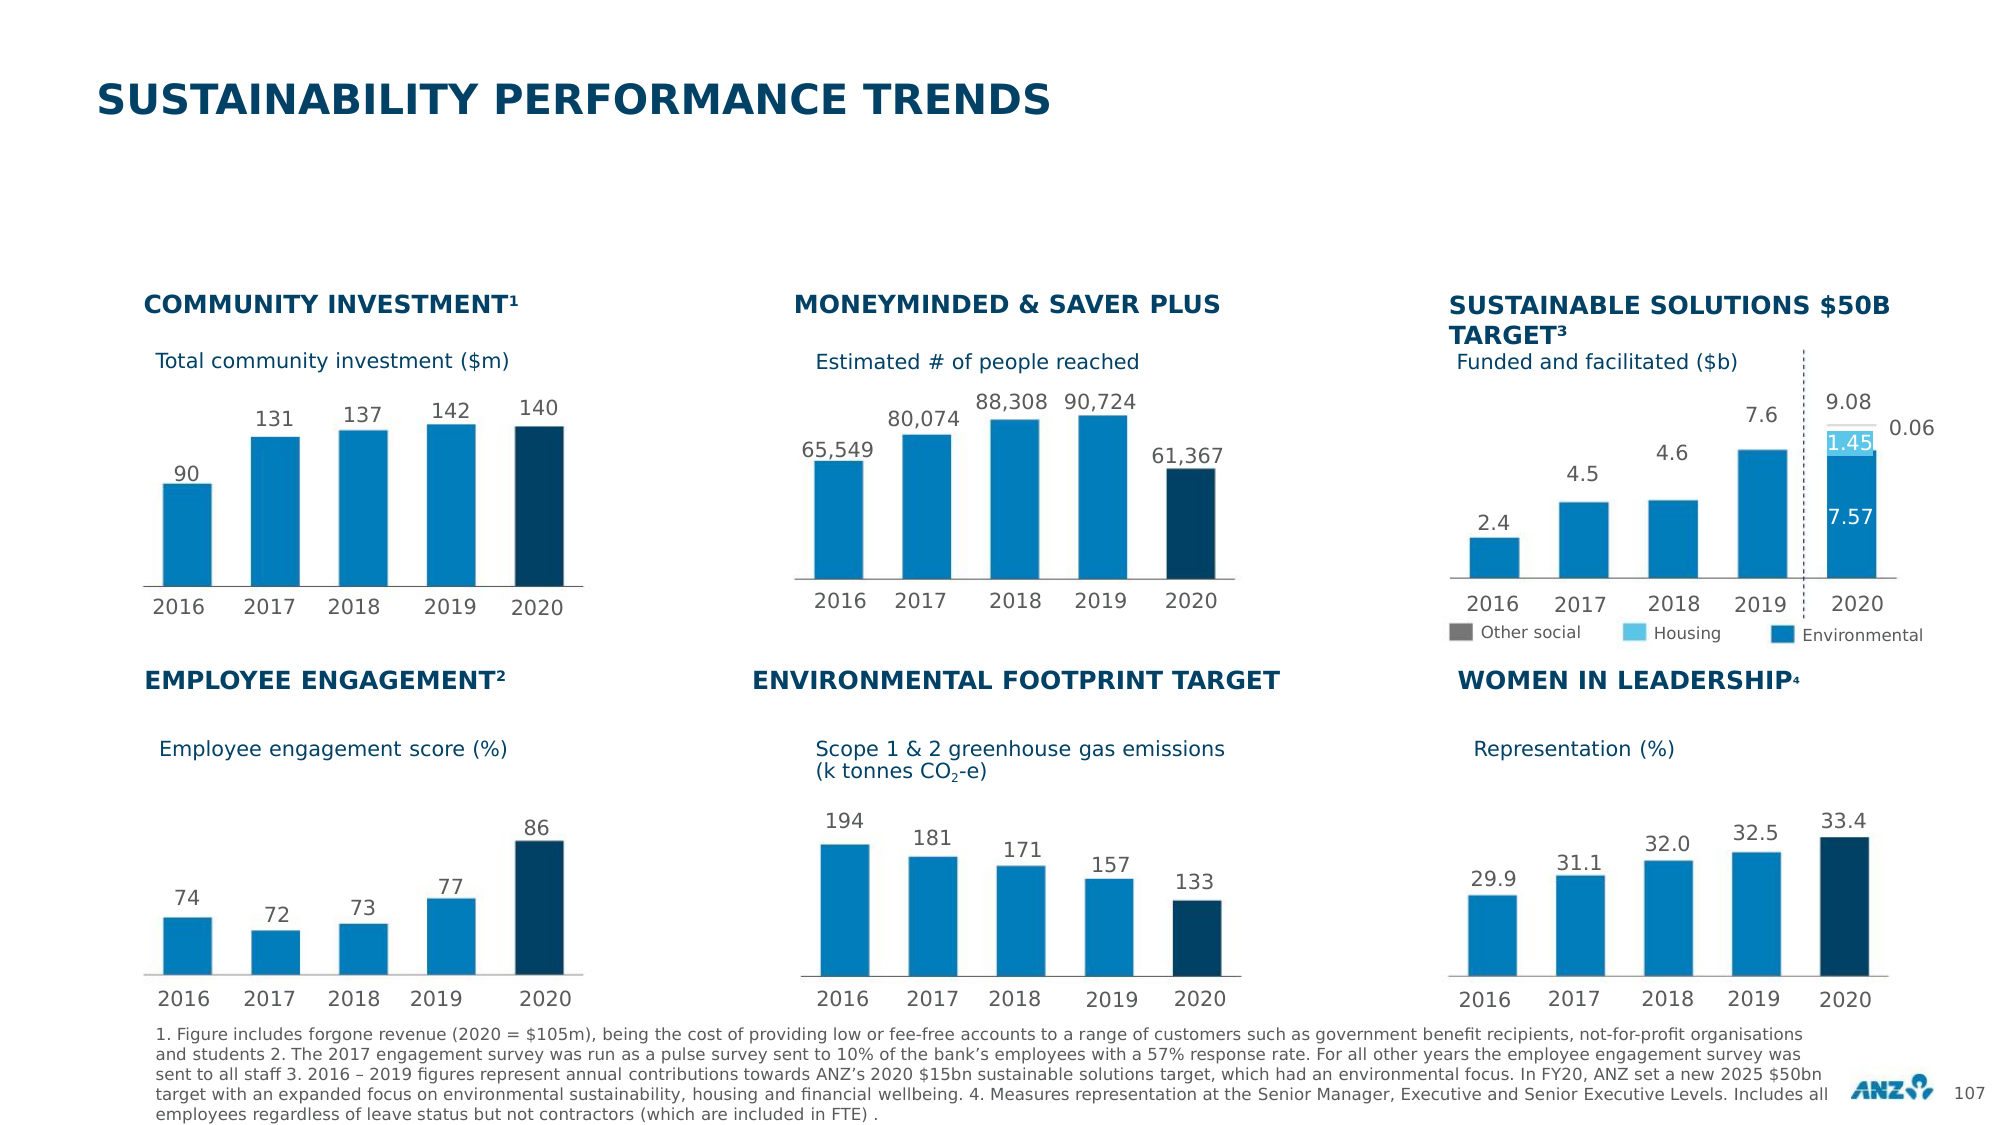

SUSTAINABILITY PERFORMANCE TRENDS
COMMUNITY INVESTMENT1
MONEYMINDED & SAVER PLUS
SUSTAINABLE SOLUTIONS $50B
TARGET³
Funded and facilitated ($b)
Total community investment ($m)
Estimated # of people reached
88,308 90,724
9.08
140
142
137
7.6
80,074
131
0.06
1.45
65,549
4.6
61,367
90
4.5
7.57
2.4
2019
2016 2017
2018
2020
2018
2020
2016
2017
2019
2016
2017
2018
2019
2020
Other social
Housing
Environmental
EMPLOYEE ENGAGEMENT2
ENVIRONMENTAL FOOTPRINT TARGET
WOMEN IN LEADERSHIP⁴
Scope 1 & 2 greenhouse gas emissions
(k tonnes CO2-e)
Representation (%)
Employee engagement score (%)
33.4
194
86
32.5
181
32.0
171
31.1
157
29.9
133
77
74
73
72
2016
2017
2018 2019
2020
2016
2017 2018
2020
2017
2018
2019
2019
2016
2020
1. Figure includes forgone revenue (2020 = $105m), being the cost of providing low or fee-free accounts to a range of customers such as government benefit recipients, not-for-profit organisations
and students 2. The 2017 engagement survey was run as a pulse survey sent to 10% of the bank’s employees with a 57% response rate. For all other years the employee engagement survey was
sent to all staff 3. 2016 – 2019 figures represent annual contributions towards ANZ’s 2020 $15bn sustainable solutions target, which had an environmental focus. In FY20, ANZ set a new 2025 $50bn
target with an expanded focus on environmental sustainability, housing and financial wellbeing. 4. Measures representation at the Senior Manager, Executive and Senior Executive Levels. Includes all
employees regardless of leave status but not contractors (which are included in FTE) .
107